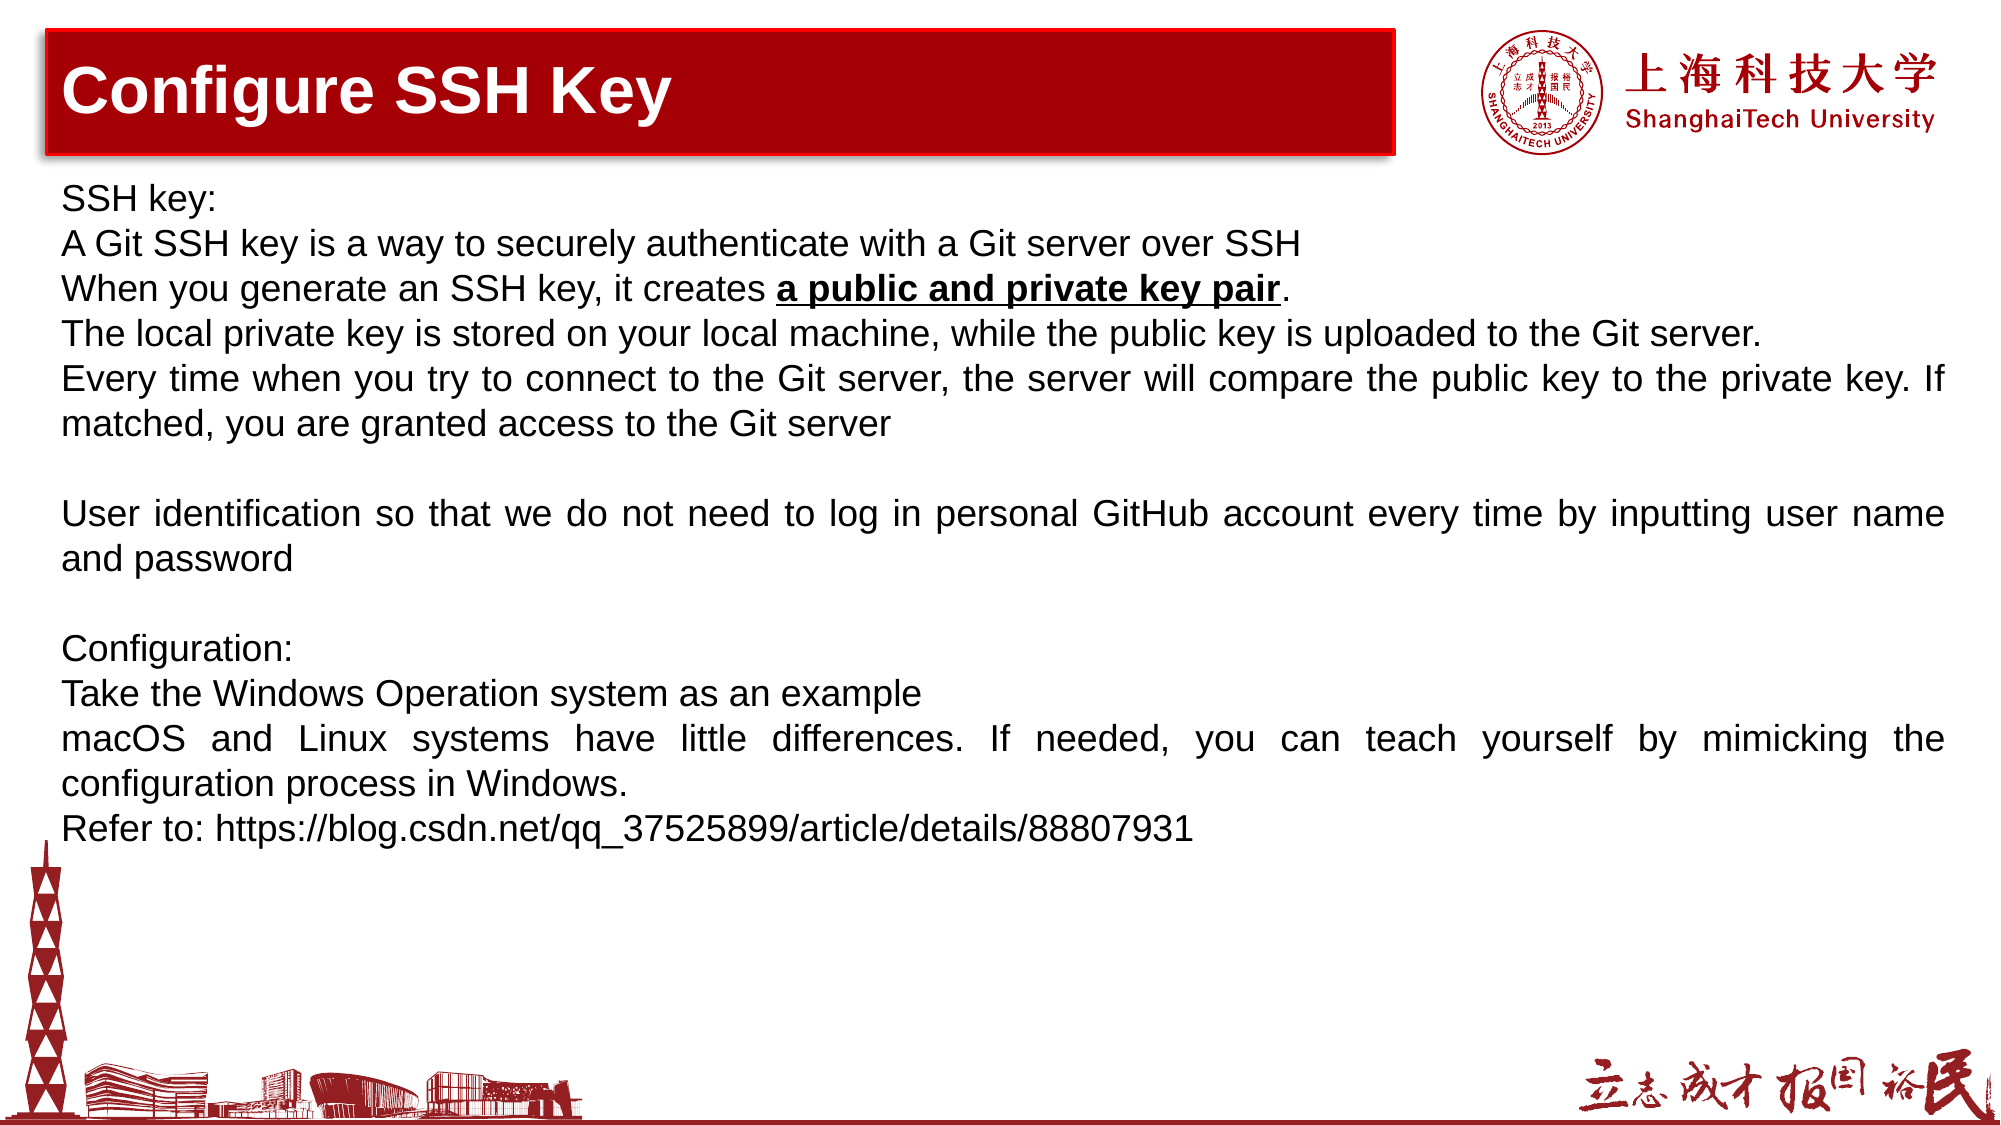

# Configure SSH Key
SSH key:
A Git SSH key is a way to securely authenticate with a Git server over SSH
When you generate an SSH key, it creates a public and private key pair.
The local private key is stored on your local machine, while the public key is uploaded to the Git server.
Every time when you try to connect to the Git server, the server will compare the public key to the private key. If matched, you are granted access to the Git server

User identification so that we do not need to log in personal GitHub account every time by inputting user name and password

Configuration:
Take the Windows Operation system as an example
macOS and Linux systems have little differences. If needed, you can teach yourself by mimicking the configuration process in Windows.
Refer to: https://blog.csdn.net/qq_37525899/article/details/88807931